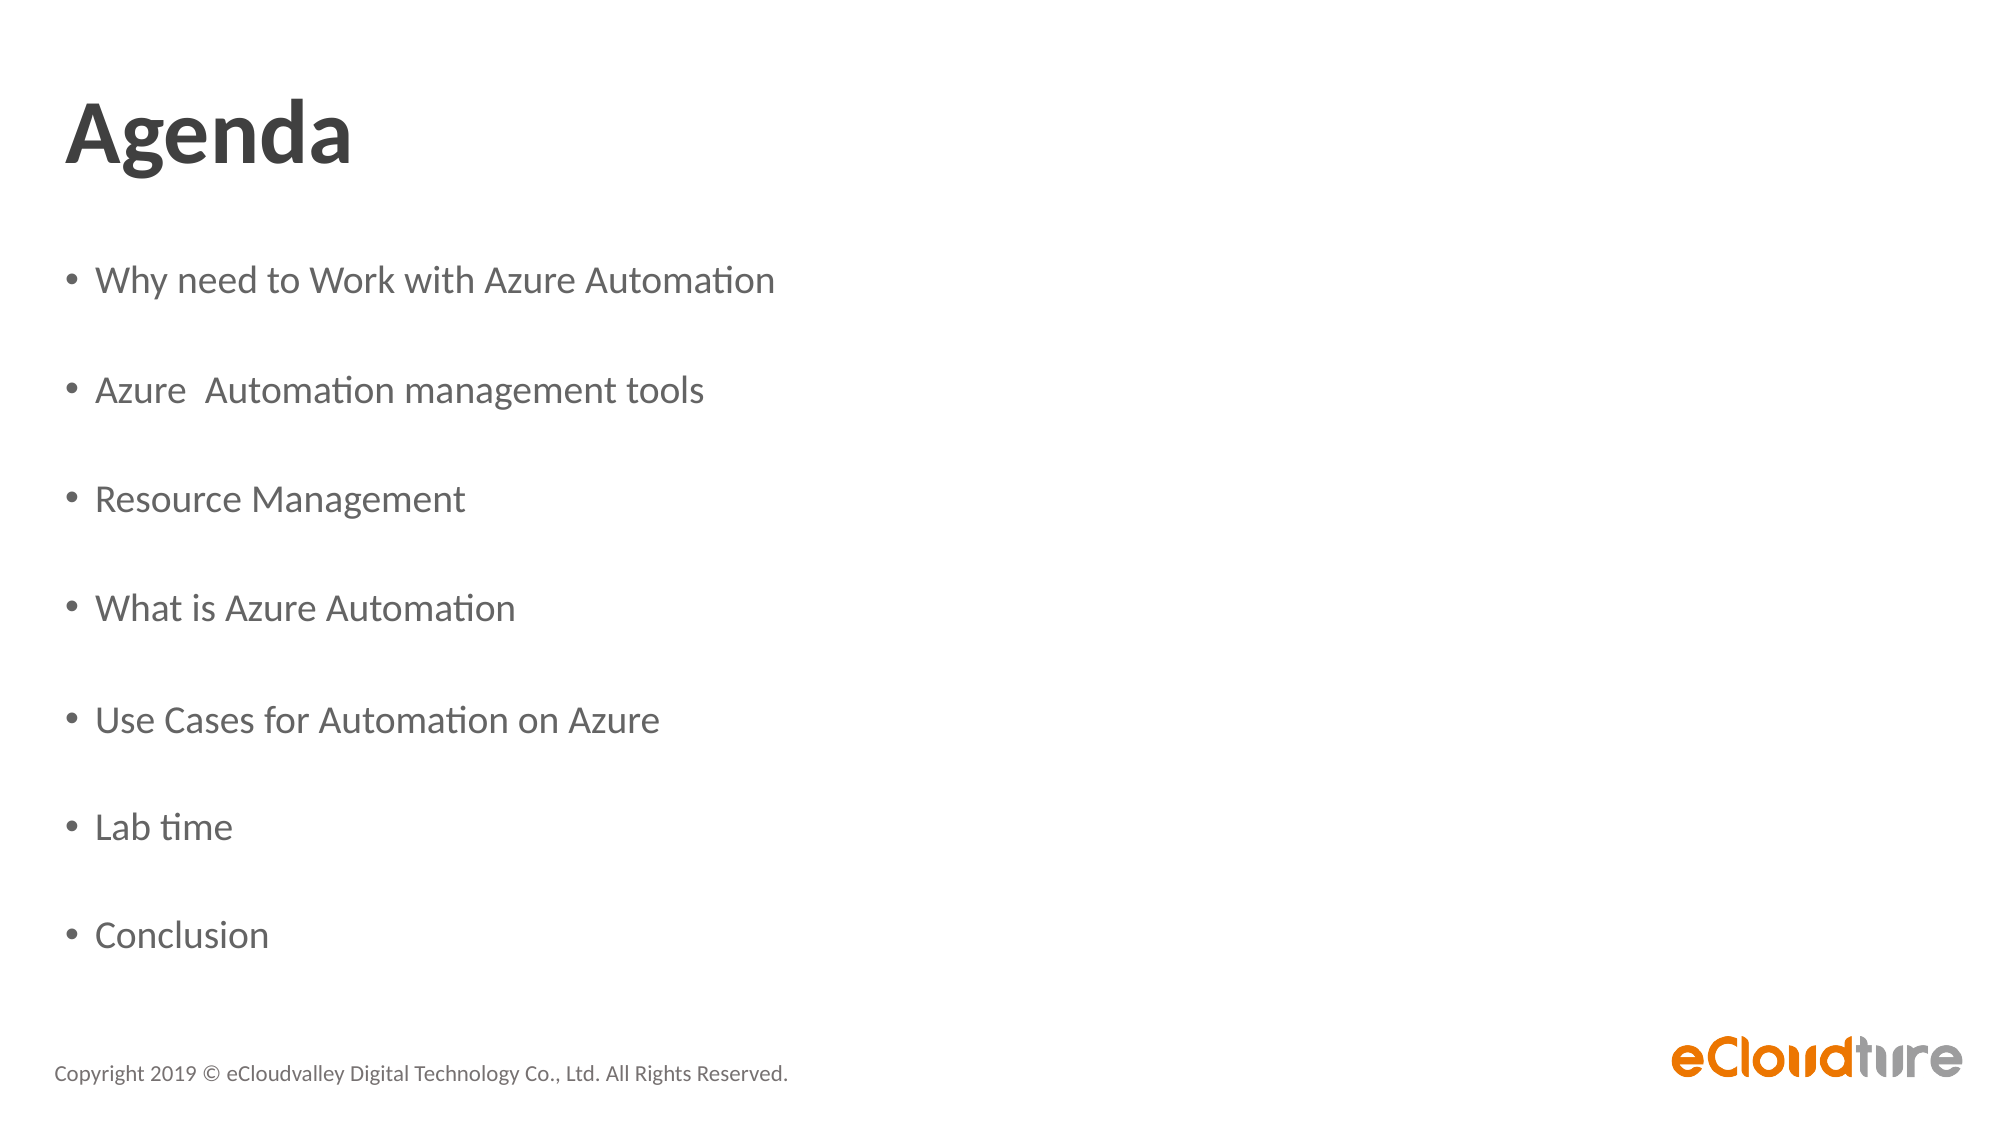

# Agenda
Why need to Work with Azure Automation

Azure  Automation management tools

Resource Management

What is Azure Automation

Use Cases for Automation on Azure

Lab time

Conclusion